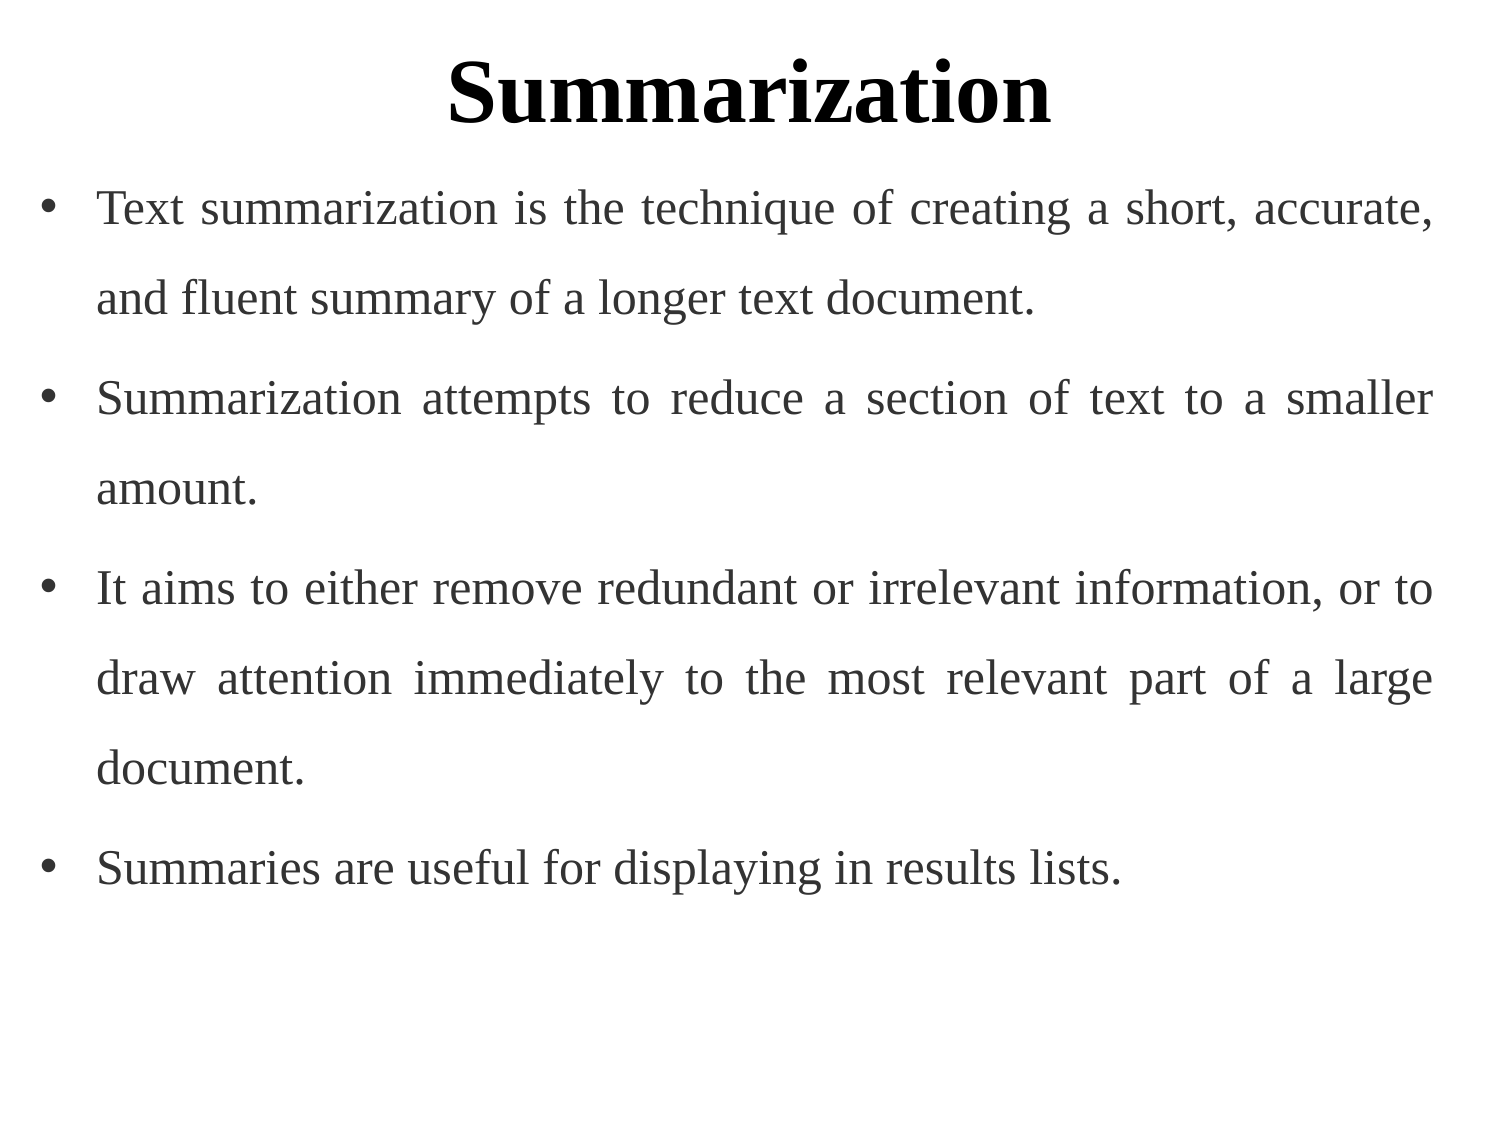

# Summarization
Text summarization is the technique of creating a short, accurate, and fluent summary of a longer text document.
Summarization attempts to reduce a section of text to a smaller amount.
It aims to either remove redundant or irrelevant information, or to draw attention immediately to the most relevant part of a large document.
Summaries are useful for displaying in results lists.